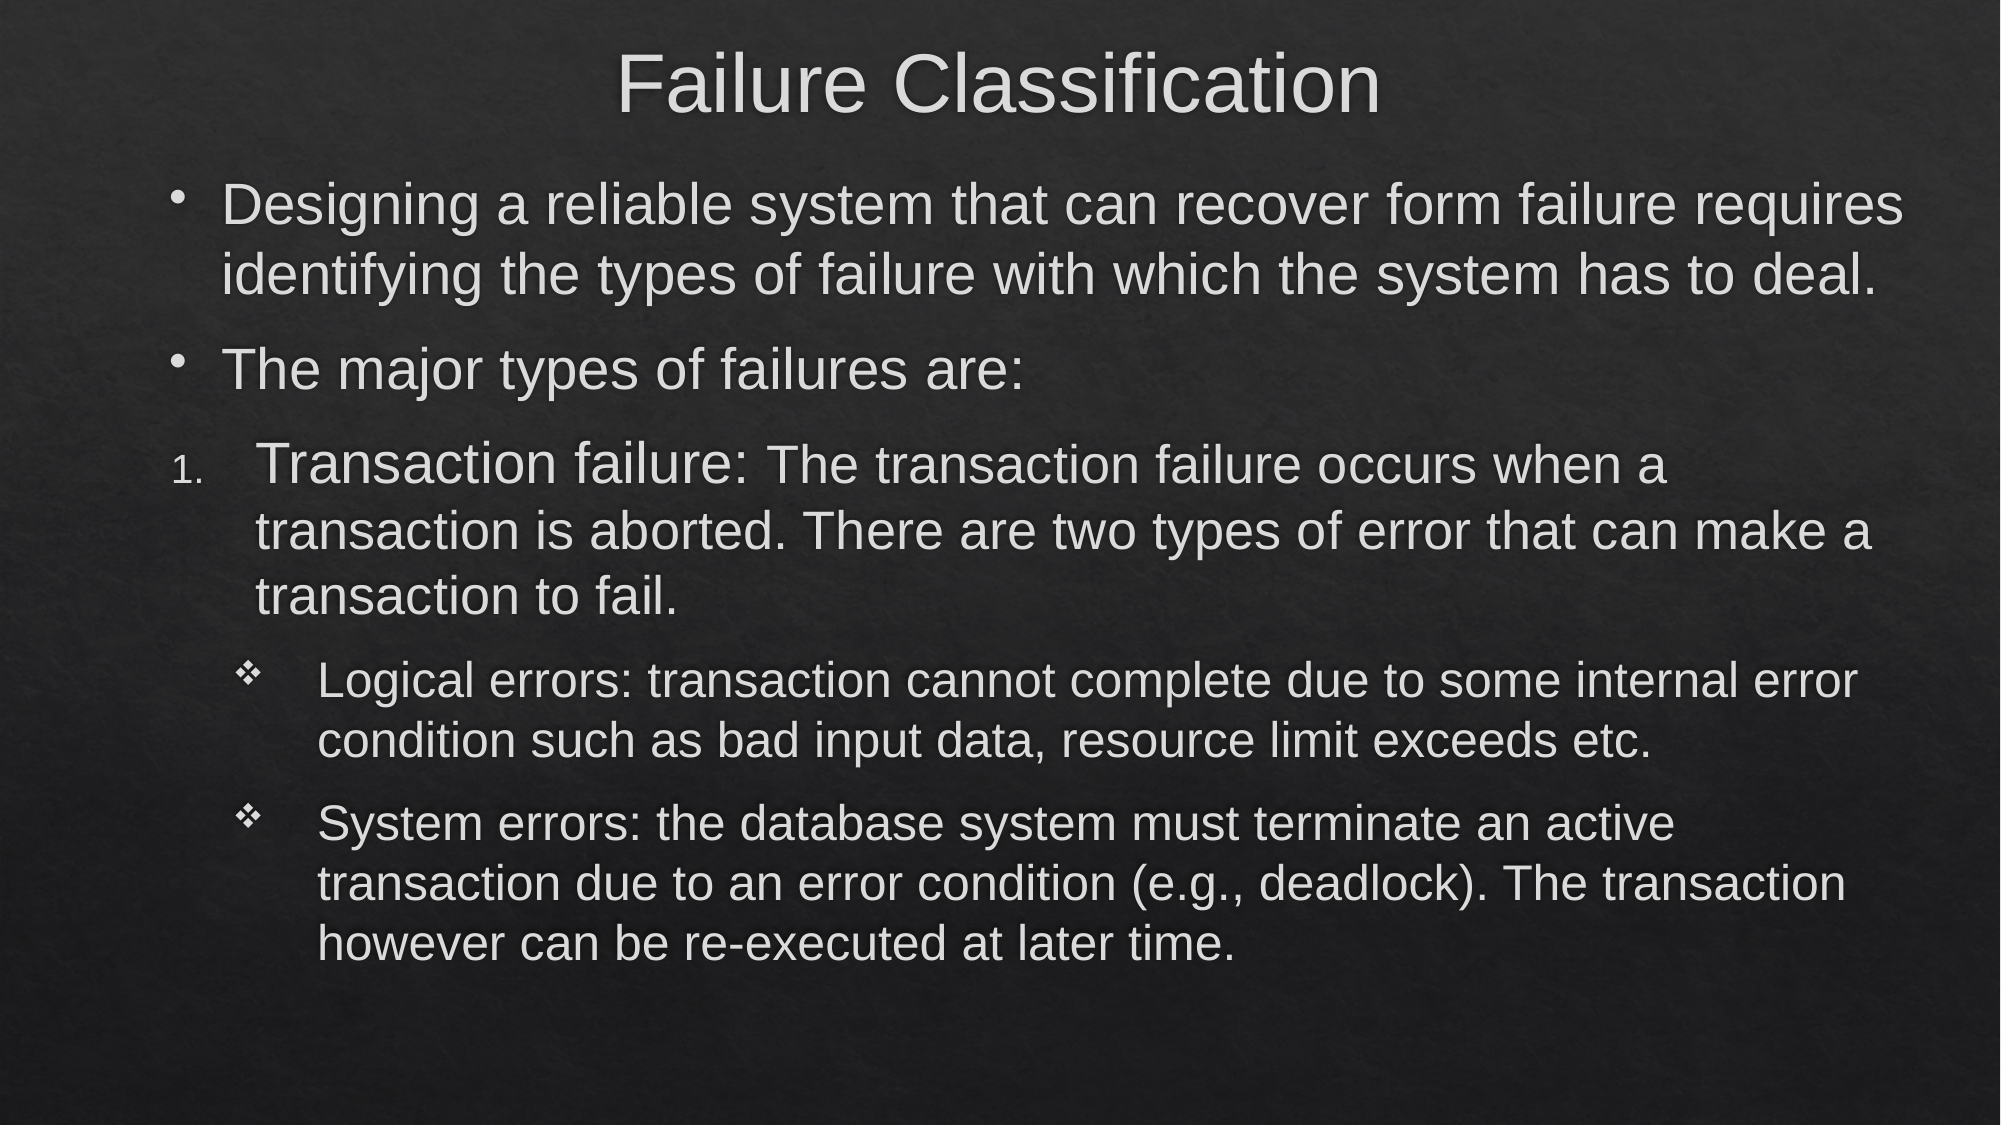

# Failure Classification
Designing a reliable system that can recover form failure requires identifying the types of failure with which the system has to deal.
The major types of failures are:
Transaction failure: The transaction failure occurs when a transaction is aborted. There are two types of error that can make a transaction to fail.
Logical errors: transaction cannot complete due to some internal error condition such as bad input data, resource limit exceeds etc.
System errors: the database system must terminate an active transaction due to an error condition (e.g., deadlock). The transaction however can be re-executed at later time.